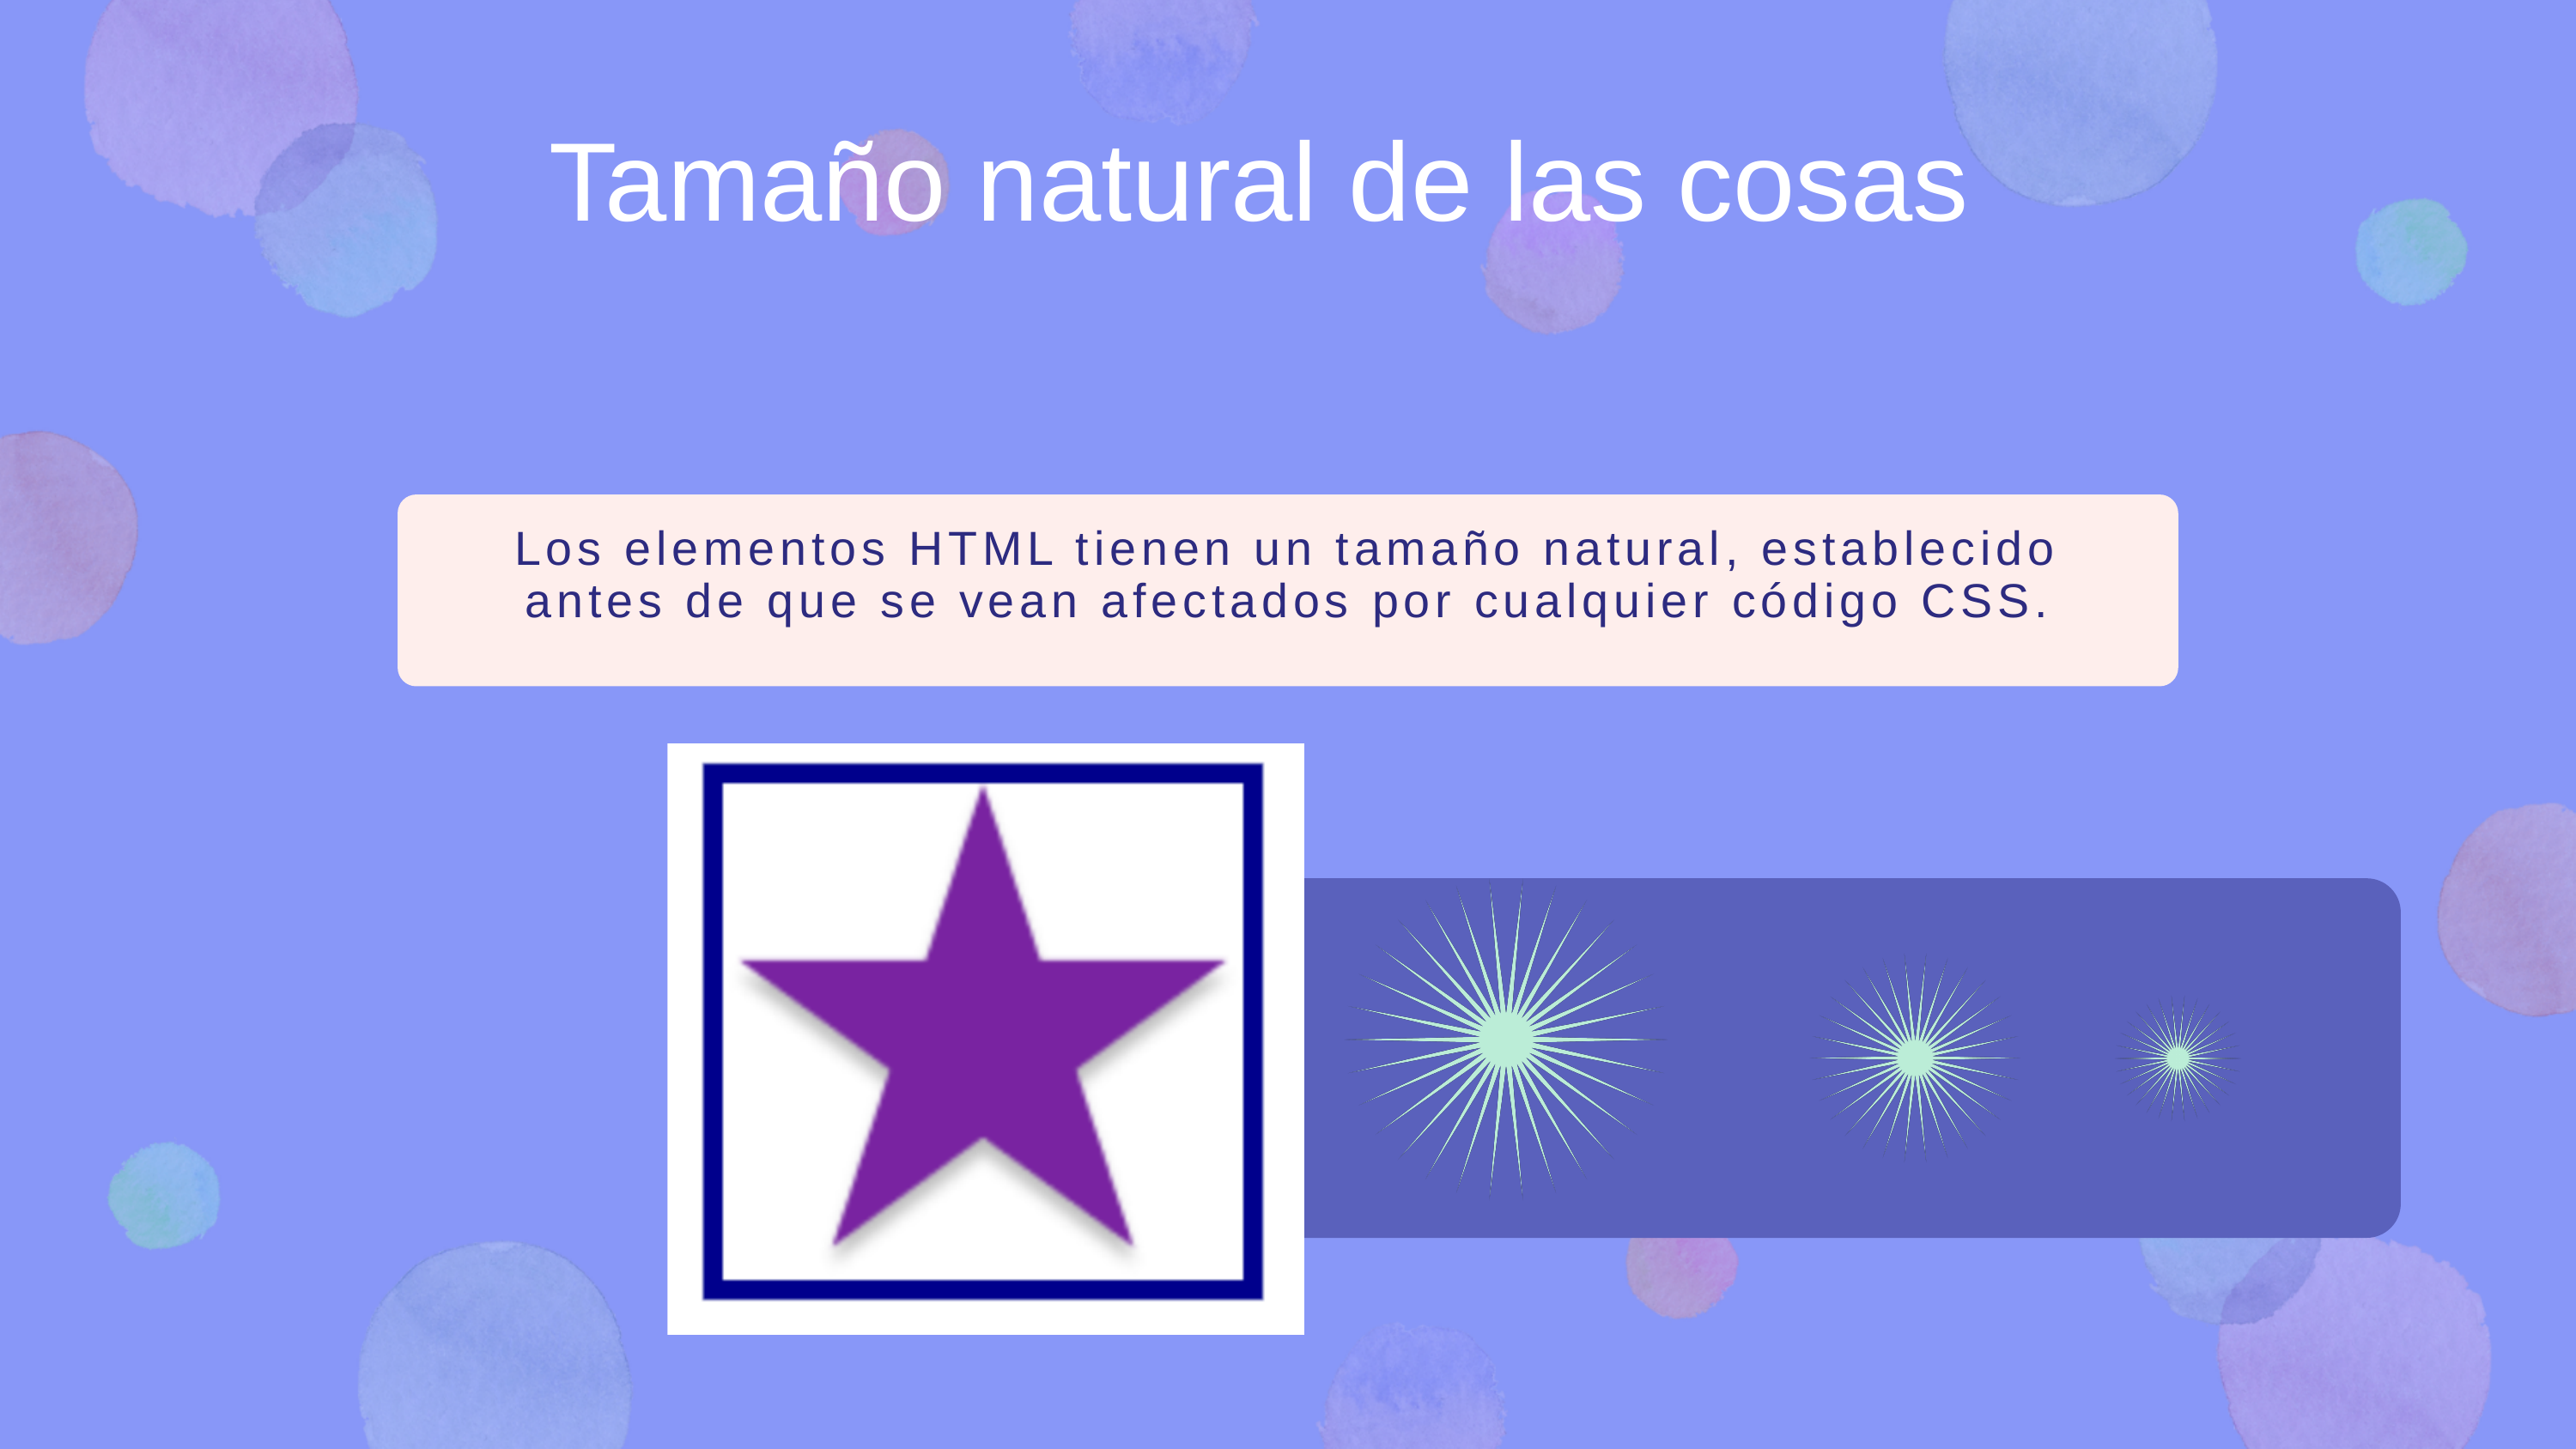

Tamaño natural de las cosas

Los elementos HTML tienen un tamaño natural, establecido antes de que se vean afectados por cualquier código CSS.